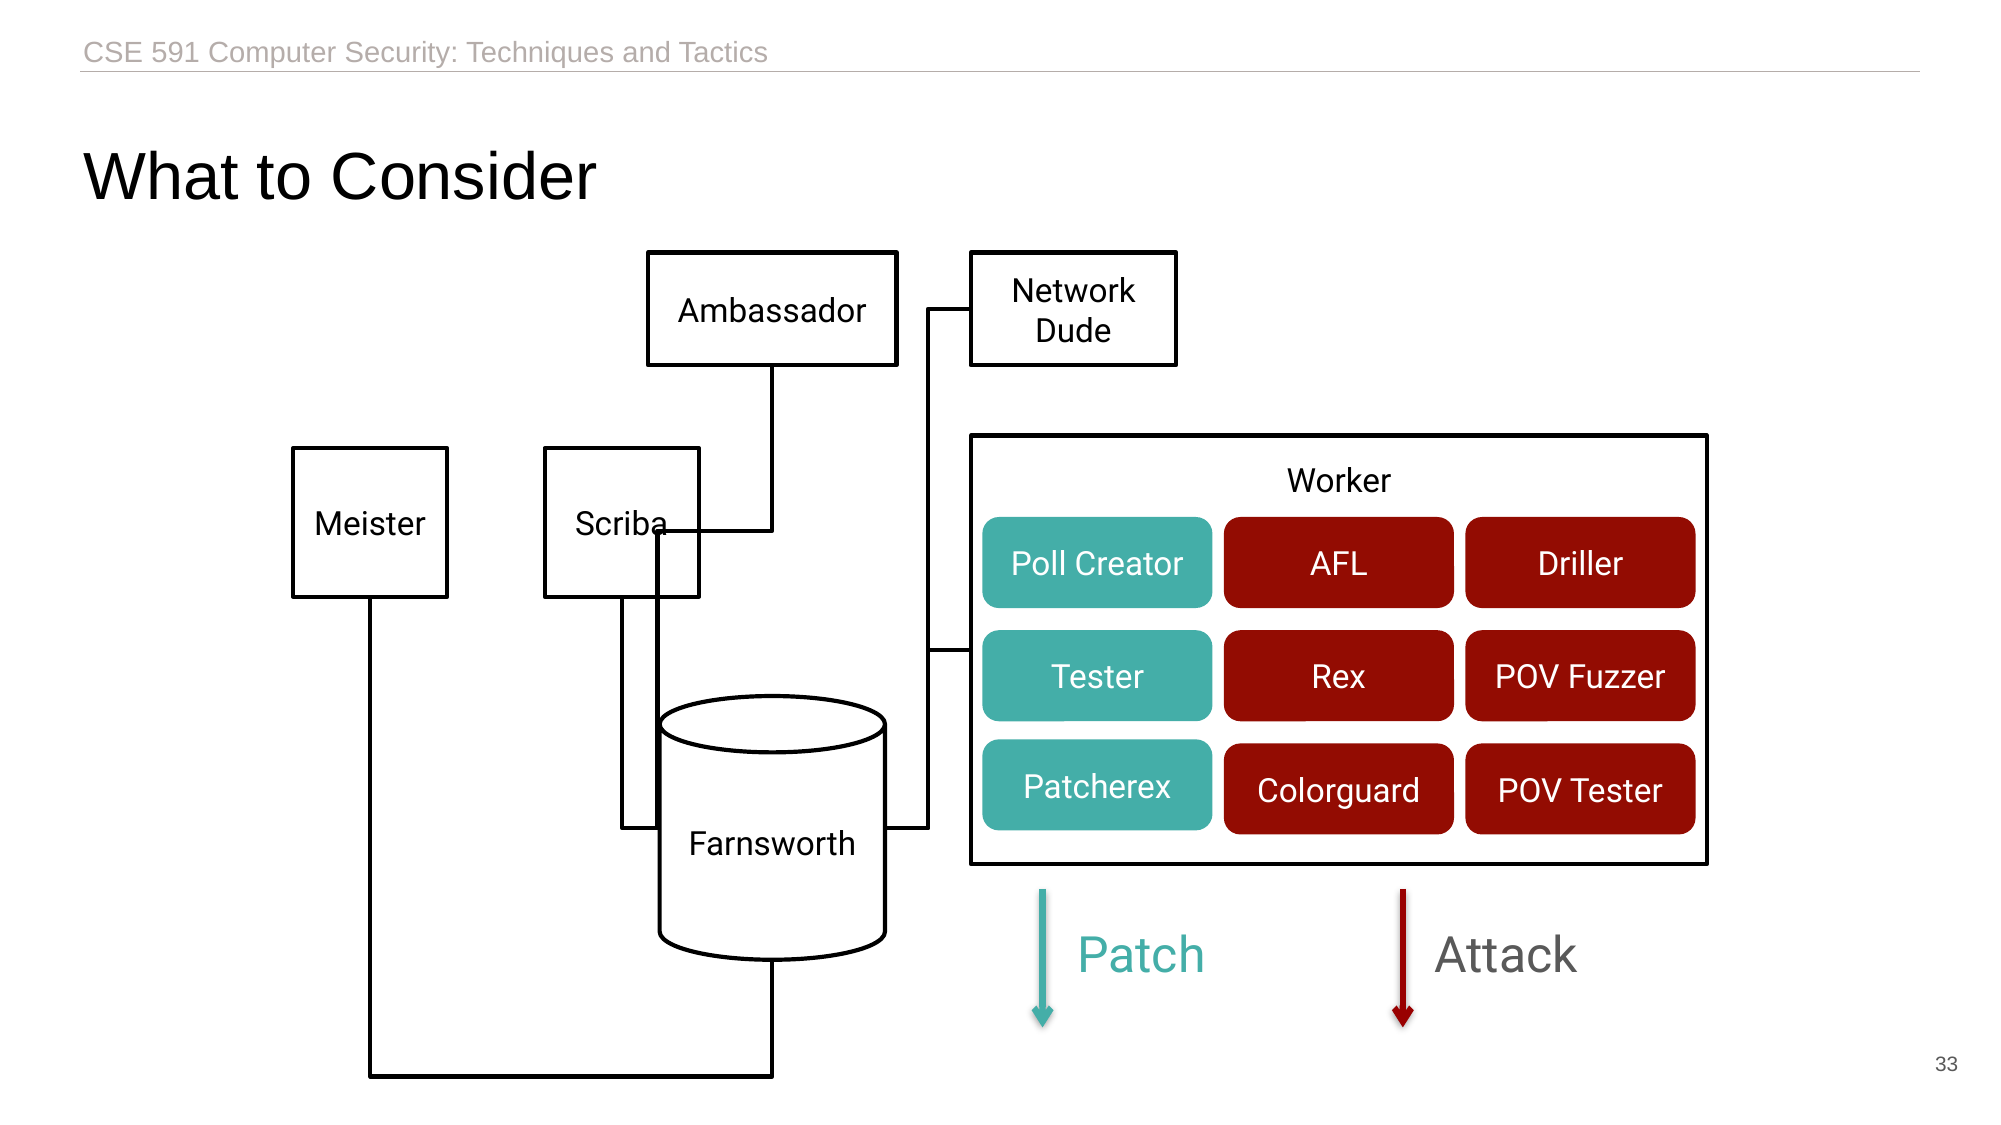

# What to Consider

Ambassador
Network Dude

Worker
Poll Creator
AFL
Driller
Tester
Rex
POV Fuzzer
Patcherex
Colorguard
POV Tester
Scriba
Meister
Farnsworth
Patch
Attack
33